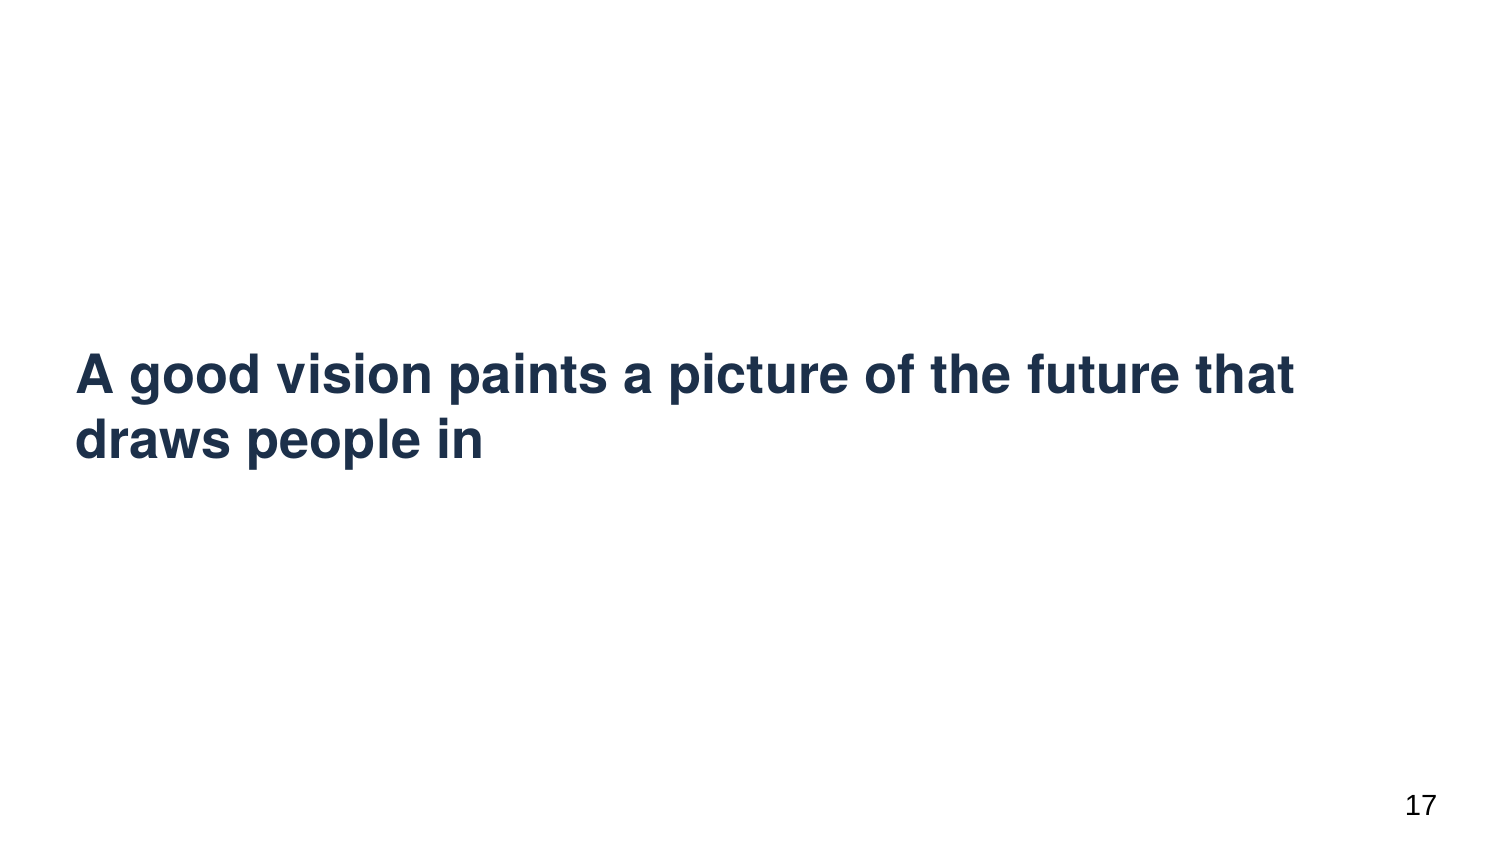

# A good vision paints a picture of the future that draws people in
17